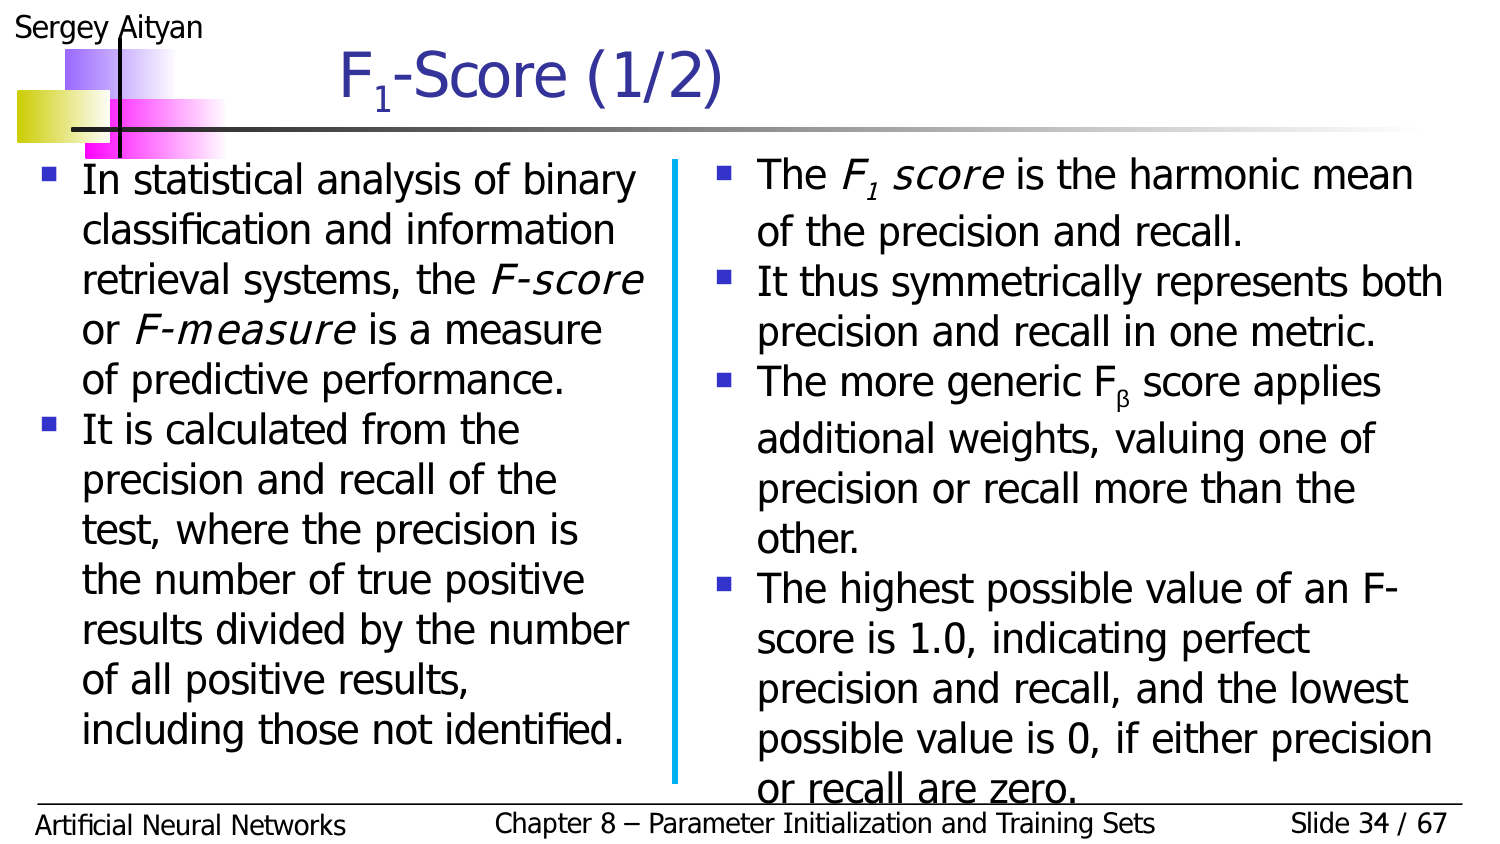

# F1-Score (1/2)
The F1 score is the harmonic mean of the precision and recall.
It thus symmetrically represents both precision and recall in one metric.
The more generic Fβ score applies additional weights, valuing one of precision or recall more than the other.
The highest possible value of an F-score is 1.0, indicating perfect precision and recall, and the lowest possible value is 0, if either precision or recall are zero.
In statistical analysis of binary classification and information retrieval systems, the F-score or F-measure is a measure of predictive performance.
It is calculated from the precision and recall of the test, where the precision is the number of true positive results divided by the number of all positive results, including those not identified.